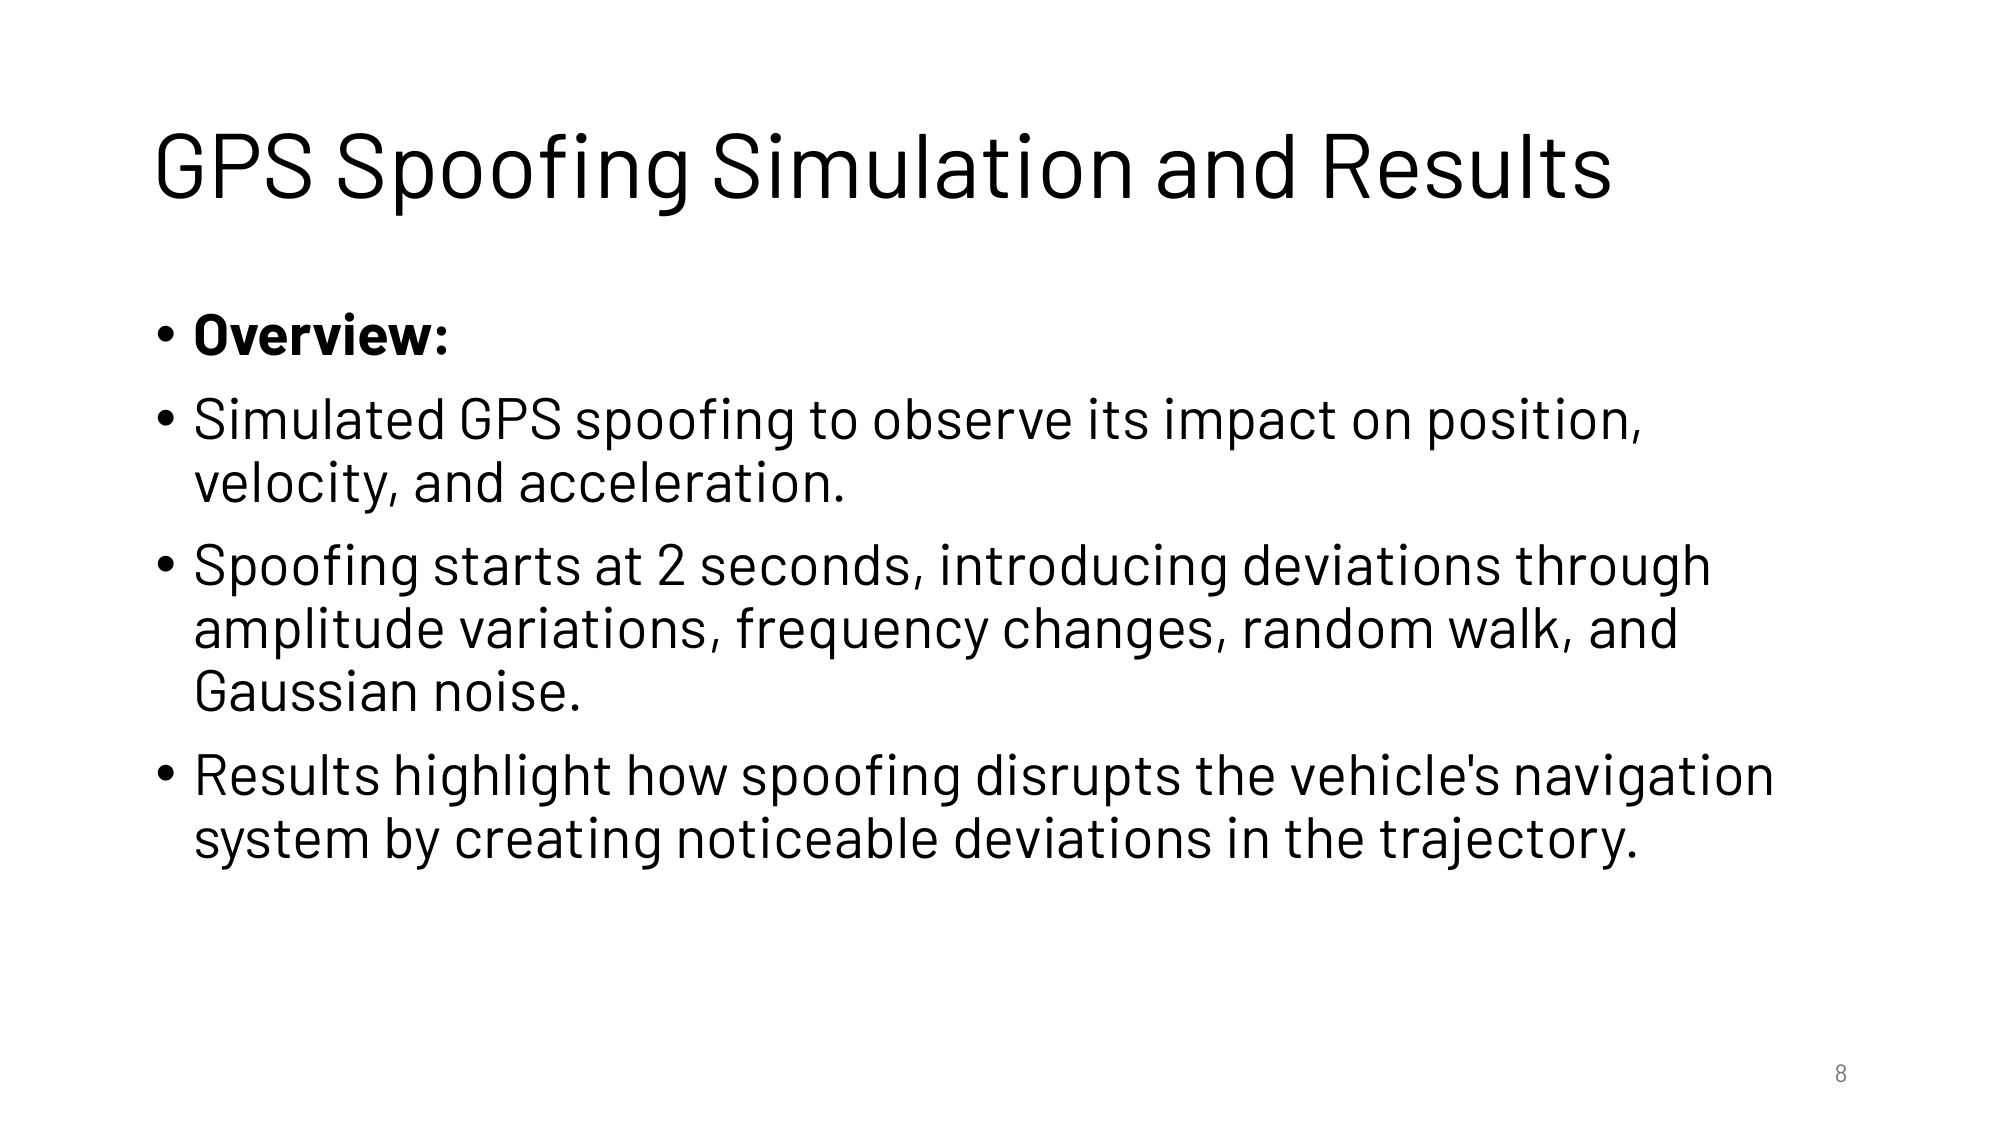

# GPS Spoofing Simulation and Results
Overview:
Simulated GPS spoofing to observe its impact on position, velocity, and acceleration.
Spoofing starts at 2 seconds, introducing deviations through amplitude variations, frequency changes, random walk, and Gaussian noise.
Results highlight how spoofing disrupts the vehicle's navigation system by creating noticeable deviations in the trajectory.
8